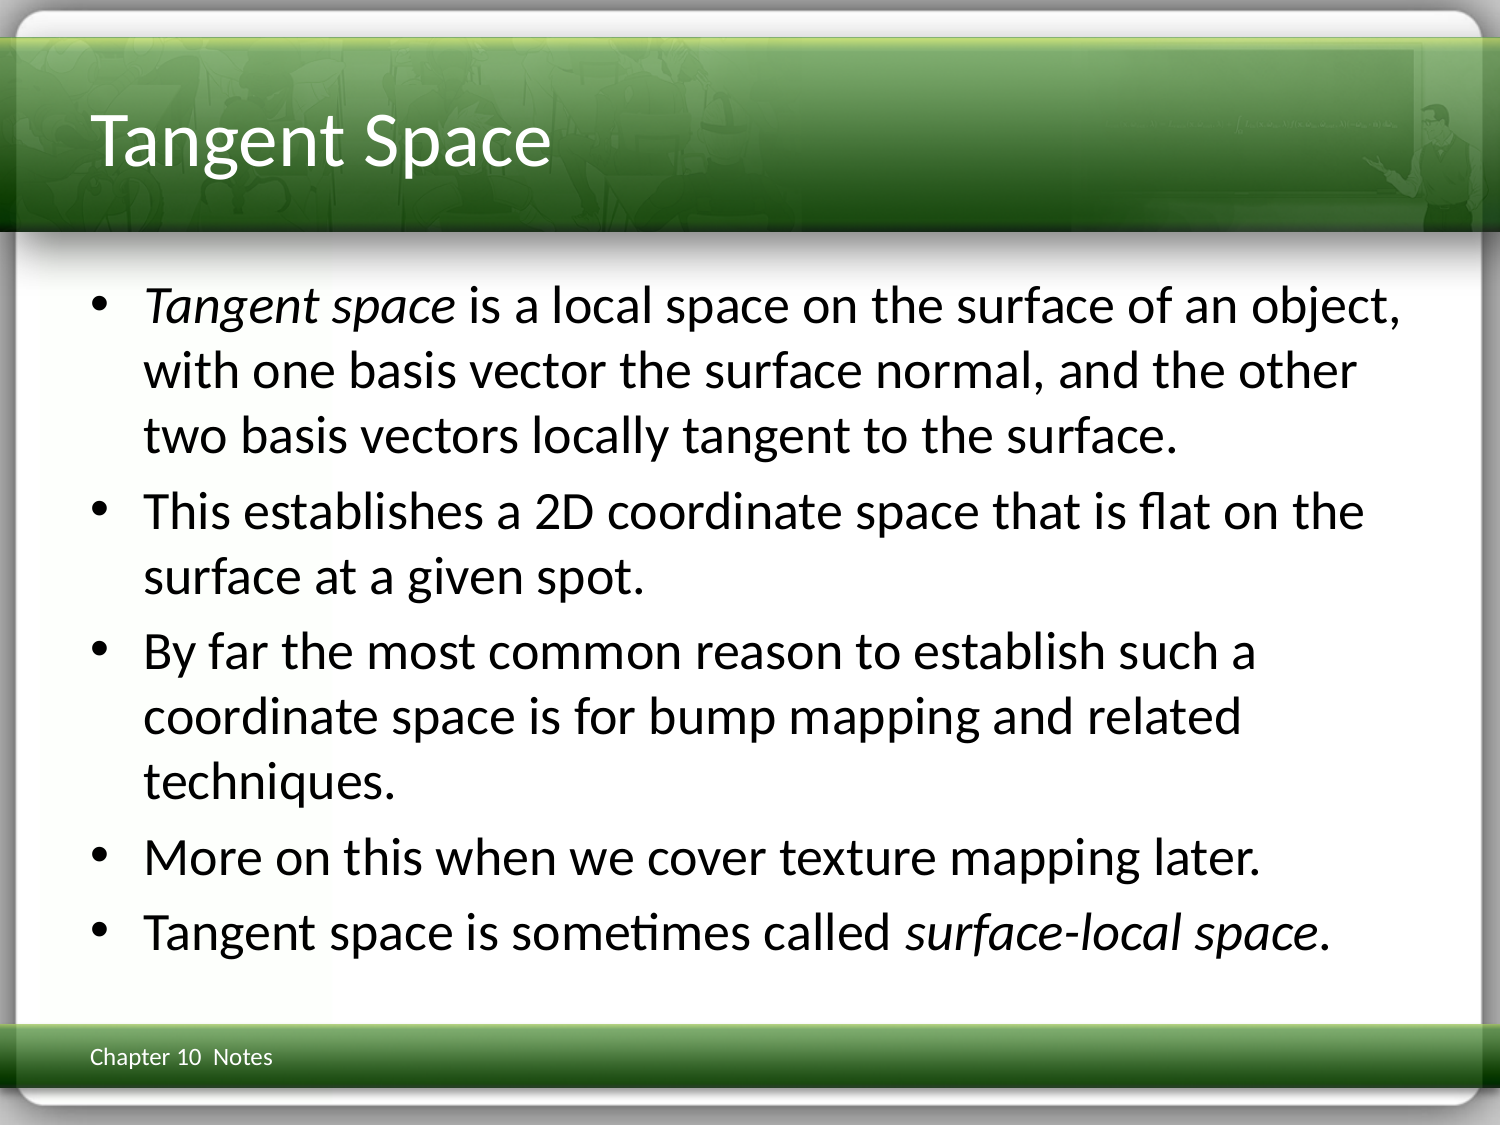

# Tangent Space
Tangent space is a local space on the surface of an object, with one basis vector the surface normal, and the other two basis vectors locally tangent to the surface.
This establishes a 2D coordinate space that is flat on the surface at a given spot.
By far the most common reason to establish such a coordinate space is for bump mapping and related techniques.
More on this when we cover texture mapping later.
Tangent space is sometimes called surface-local space.
Chapter 10  Notes
3D Math Primer for Graphics & Game Dev
75